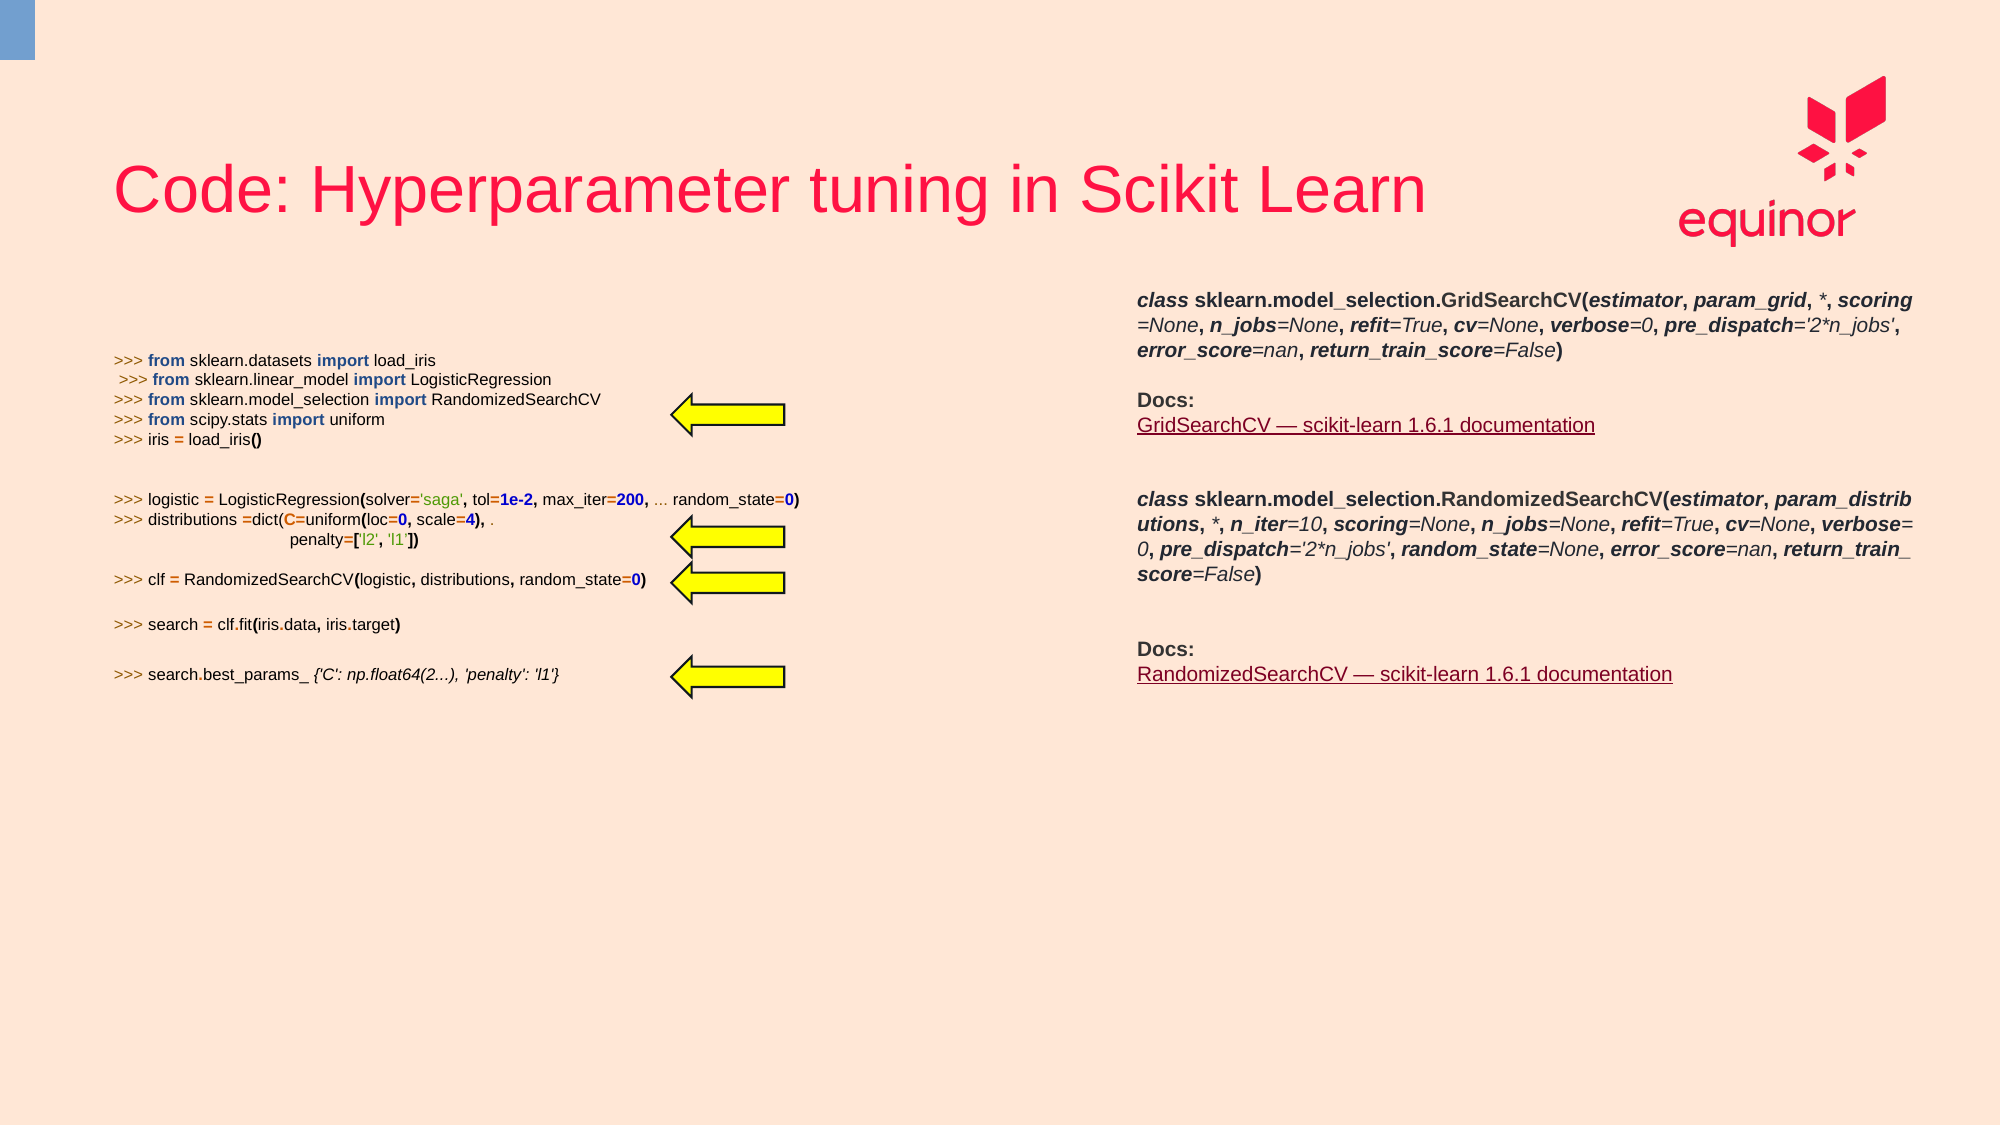

Code: Hyperparameter tuning in Scikit Learn
class sklearn.model_selection.GridSearchCV(estimator, param_grid, *, scoring=None, n_jobs=None, refit=True, cv=None, verbose=0, pre_dispatch='2*n_jobs', error_score=nan, return_train_score=False)
Docs:
GridSearchCV — scikit-learn 1.6.1 documentation

class sklearn.model_selection.RandomizedSearchCV(estimator, param_distributions, *, n_iter=10, scoring=None, n_jobs=None, refit=True, cv=None, verbose=0, pre_dispatch='2*n_jobs', random_state=None, error_score=nan, return_train_score=False)

Docs:
RandomizedSearchCV — scikit-learn 1.6.1 documentation
>>> from sklearn.datasets import load_iris
 >>> from sklearn.linear_model import LogisticRegression
>>> from sklearn.model_selection import RandomizedSearchCV
>>> from scipy.stats import uniform
>>> iris = load_iris()

>>> logistic = LogisticRegression(solver='saga', tol=1e-2, max_iter=200, ... random_state=0)
>>> distributions =dict(C=uniform(loc=0, scale=4), .
                                     penalty=['l2', 'l1’])

>>> clf = RandomizedSearchCV(logistic, distributions, random_state=0)

>>> search = clf.fit(iris.data, iris.target)

>>> search.best_params_ {'C': np.float64(2...), 'penalty': 'l1'}